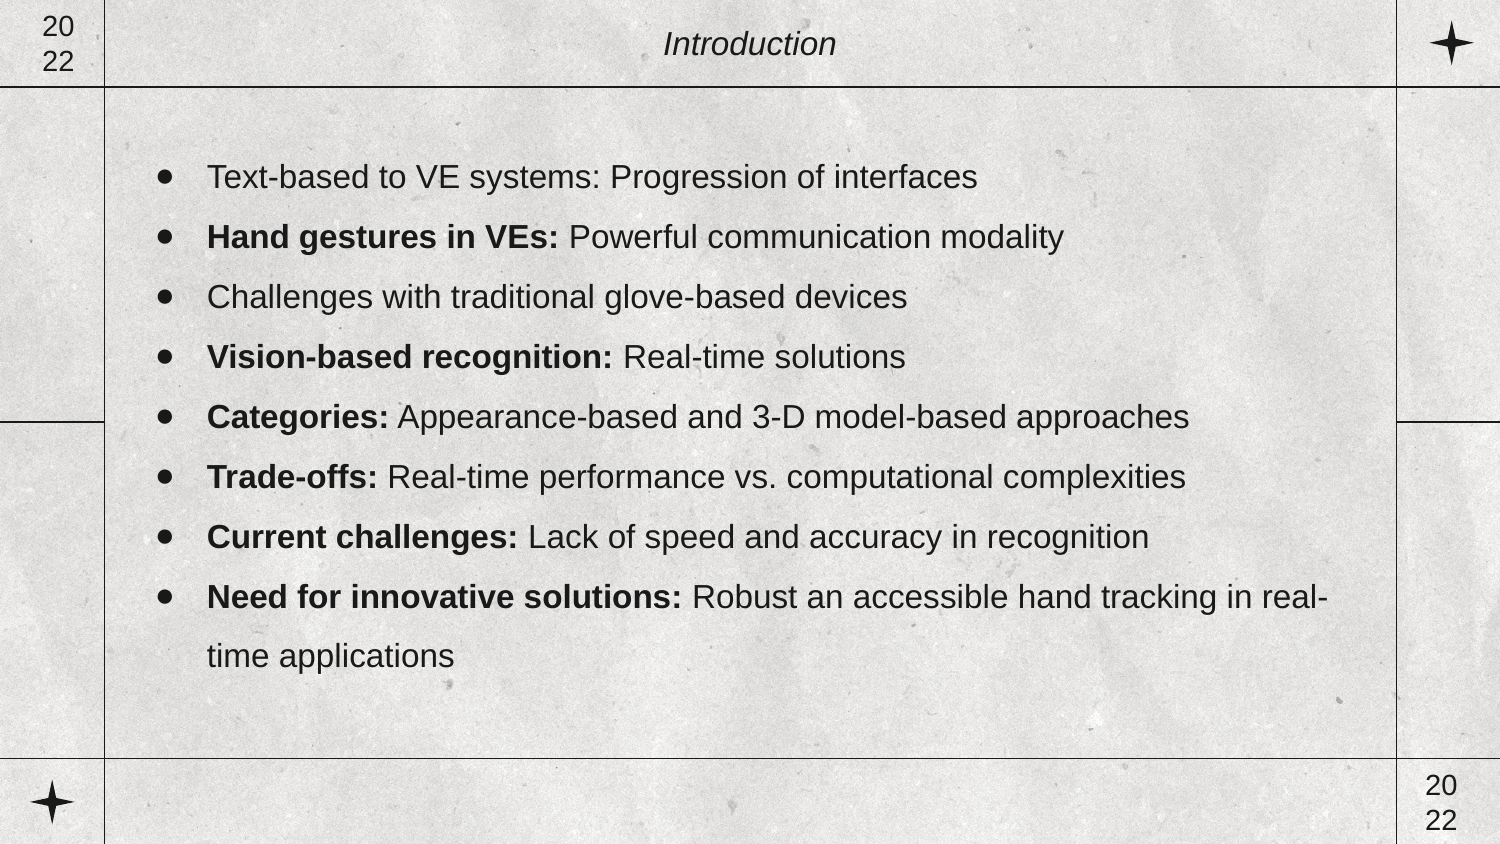

Introduction
20
22
Text-based to VE systems: Progression of interfaces
Hand gestures in VEs: Powerful communication modality
Challenges with traditional glove-based devices
Vision-based recognition: Real-time solutions
Categories: Appearance-based and 3-D model-based approaches
Trade-offs: Real-time performance vs. computational complexities
Current challenges: Lack of speed and accuracy in recognition
Need for innovative solutions: Robust an accessible hand tracking in real-time applications
20
22